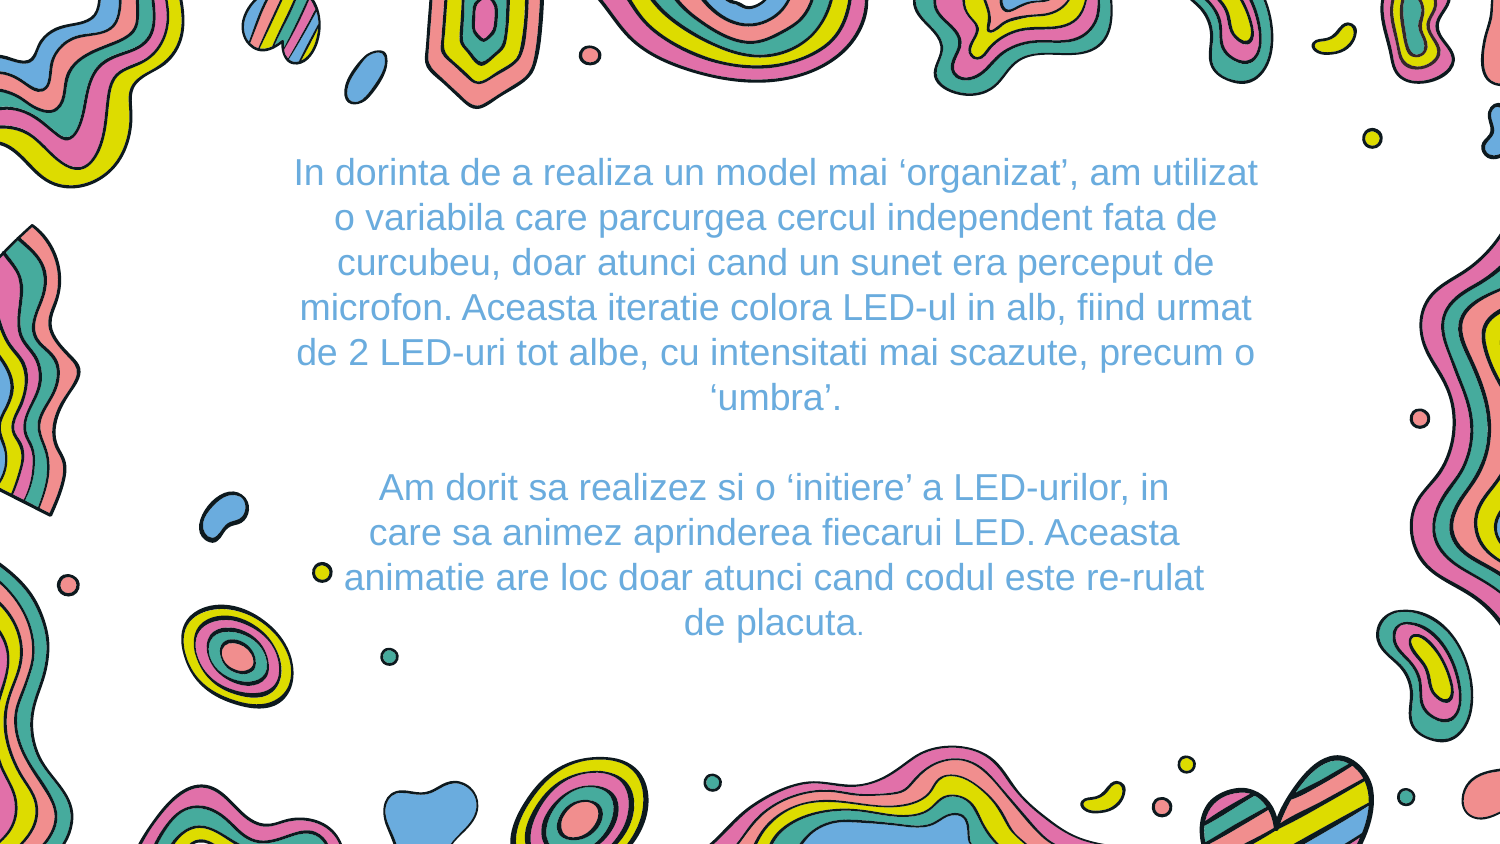

In dorinta de a realiza un model mai ‘organizat’, am utilizat o variabila care parcurgea cercul independent fata de curcubeu, doar atunci cand un sunet era perceput de microfon. Aceasta iteratie colora LED-ul in alb, fiind urmat de 2 LED-uri tot albe, cu intensitati mai scazute, precum o ‘umbra’.
Am dorit sa realizez si o ‘initiere’ a LED-urilor, in care sa animez aprinderea fiecarui LED. Aceasta animatie are loc doar atunci cand codul este re-rulat de placuta.